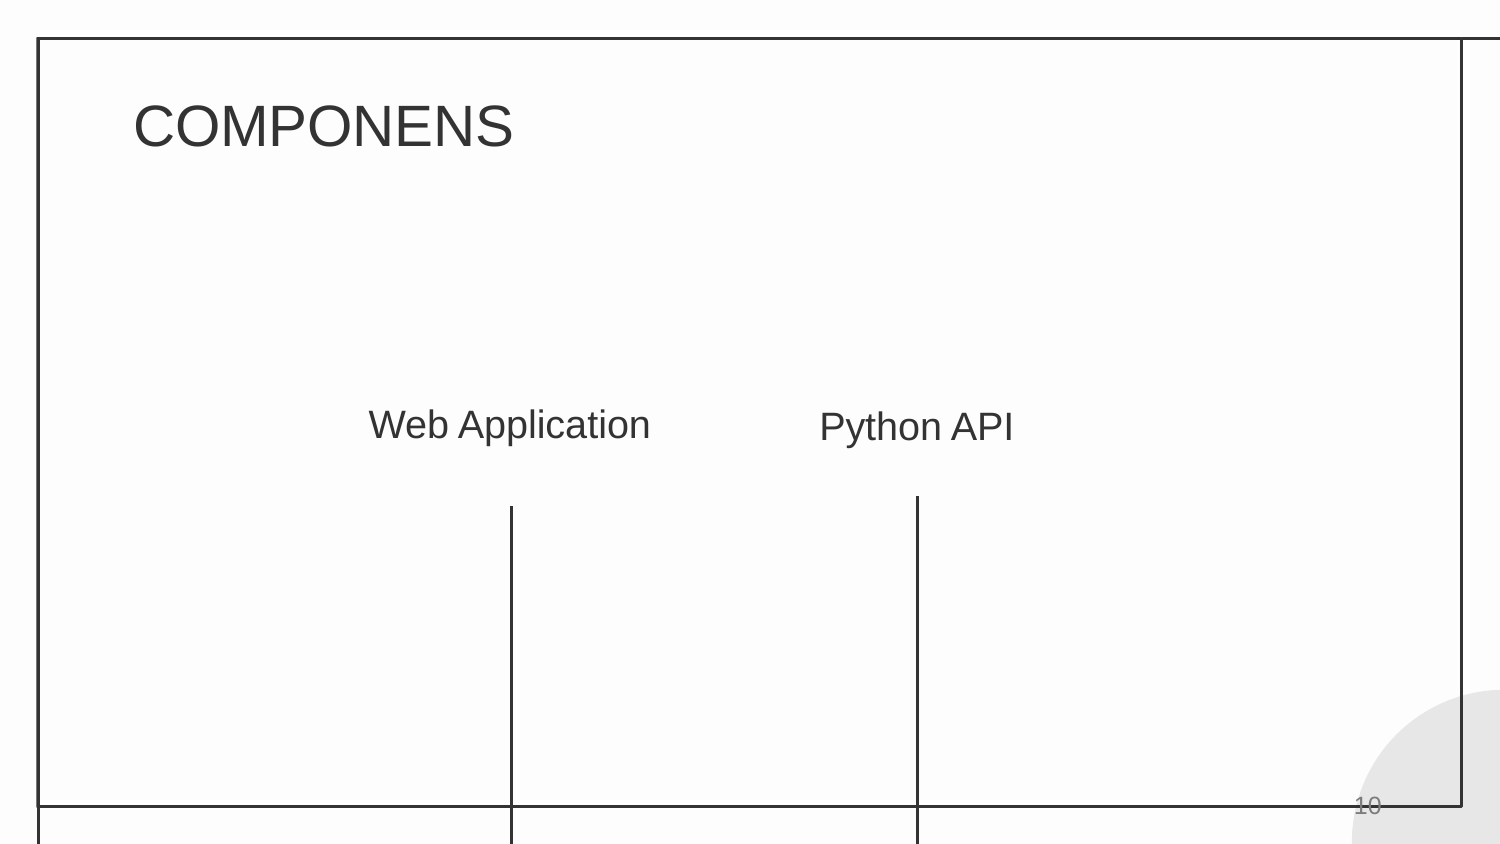

# COMPONENS
Python API
Web Application
10